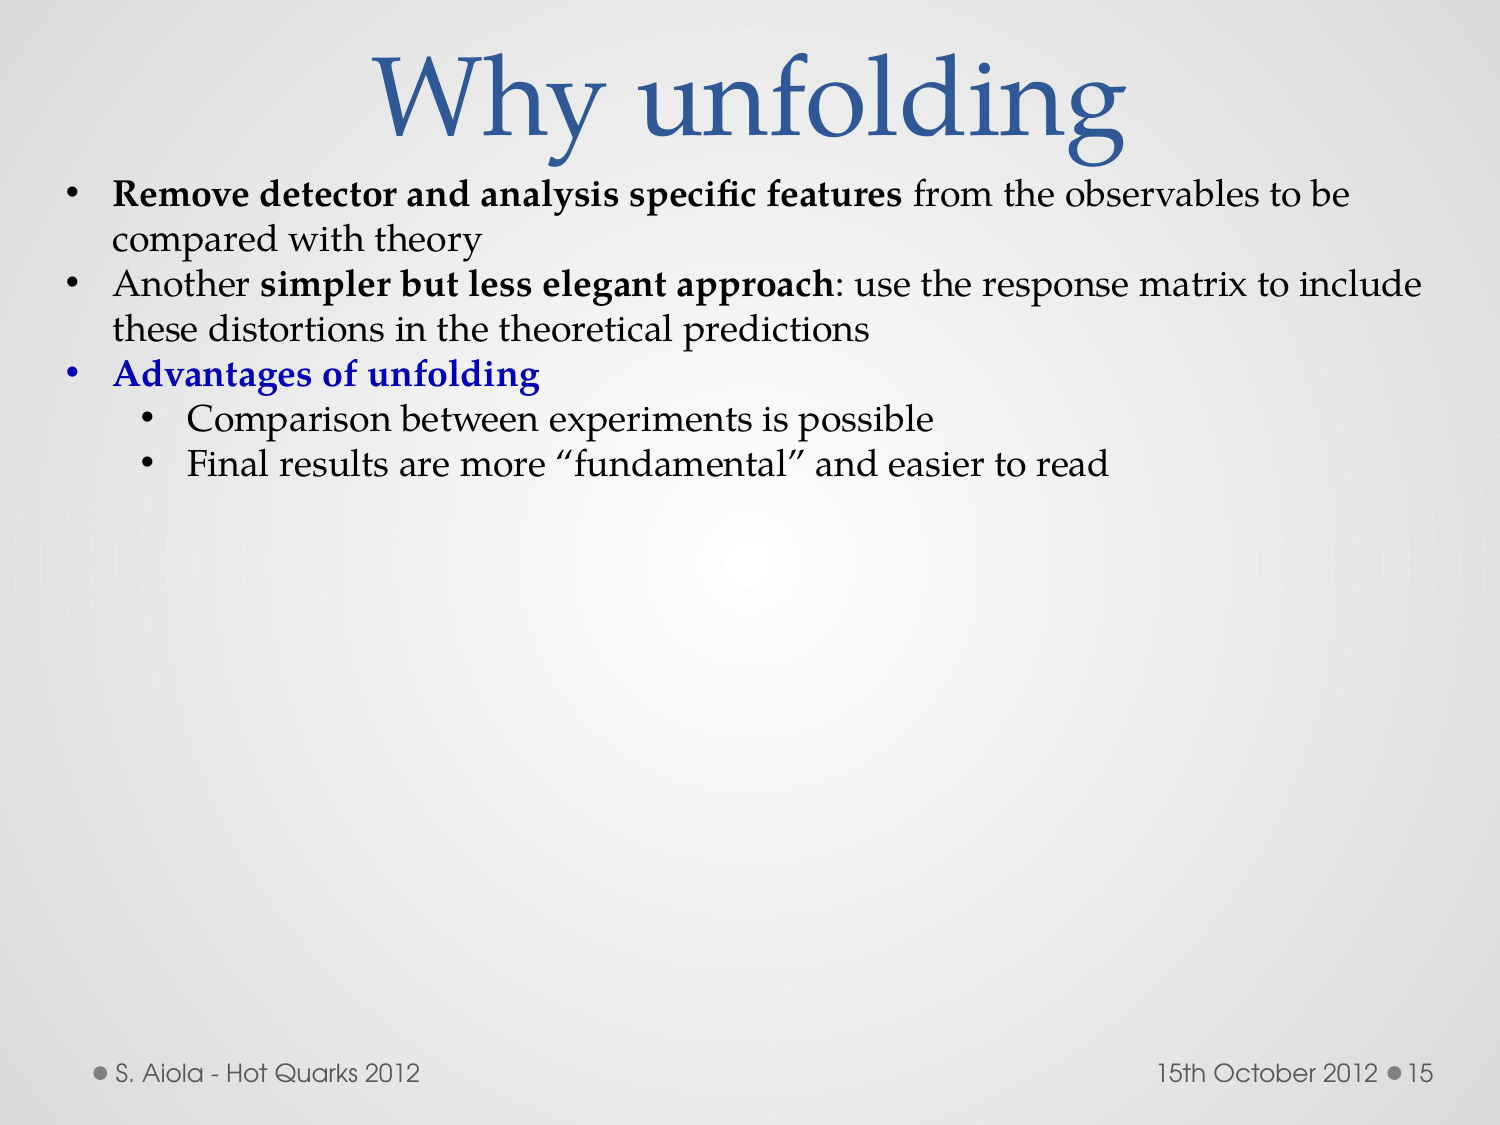

# Why unfolding
Remove detector and analysis specific features from the observables to be compared with theory
Another simpler but less elegant approach: use the response matrix to include these distortions in the theoretical predictions
Advantages of unfolding
Comparison between experiments is possible
Final results are more “fundamental” and easier to read
S. Aiola - Hot Quarks 2012
15th October 2012
15